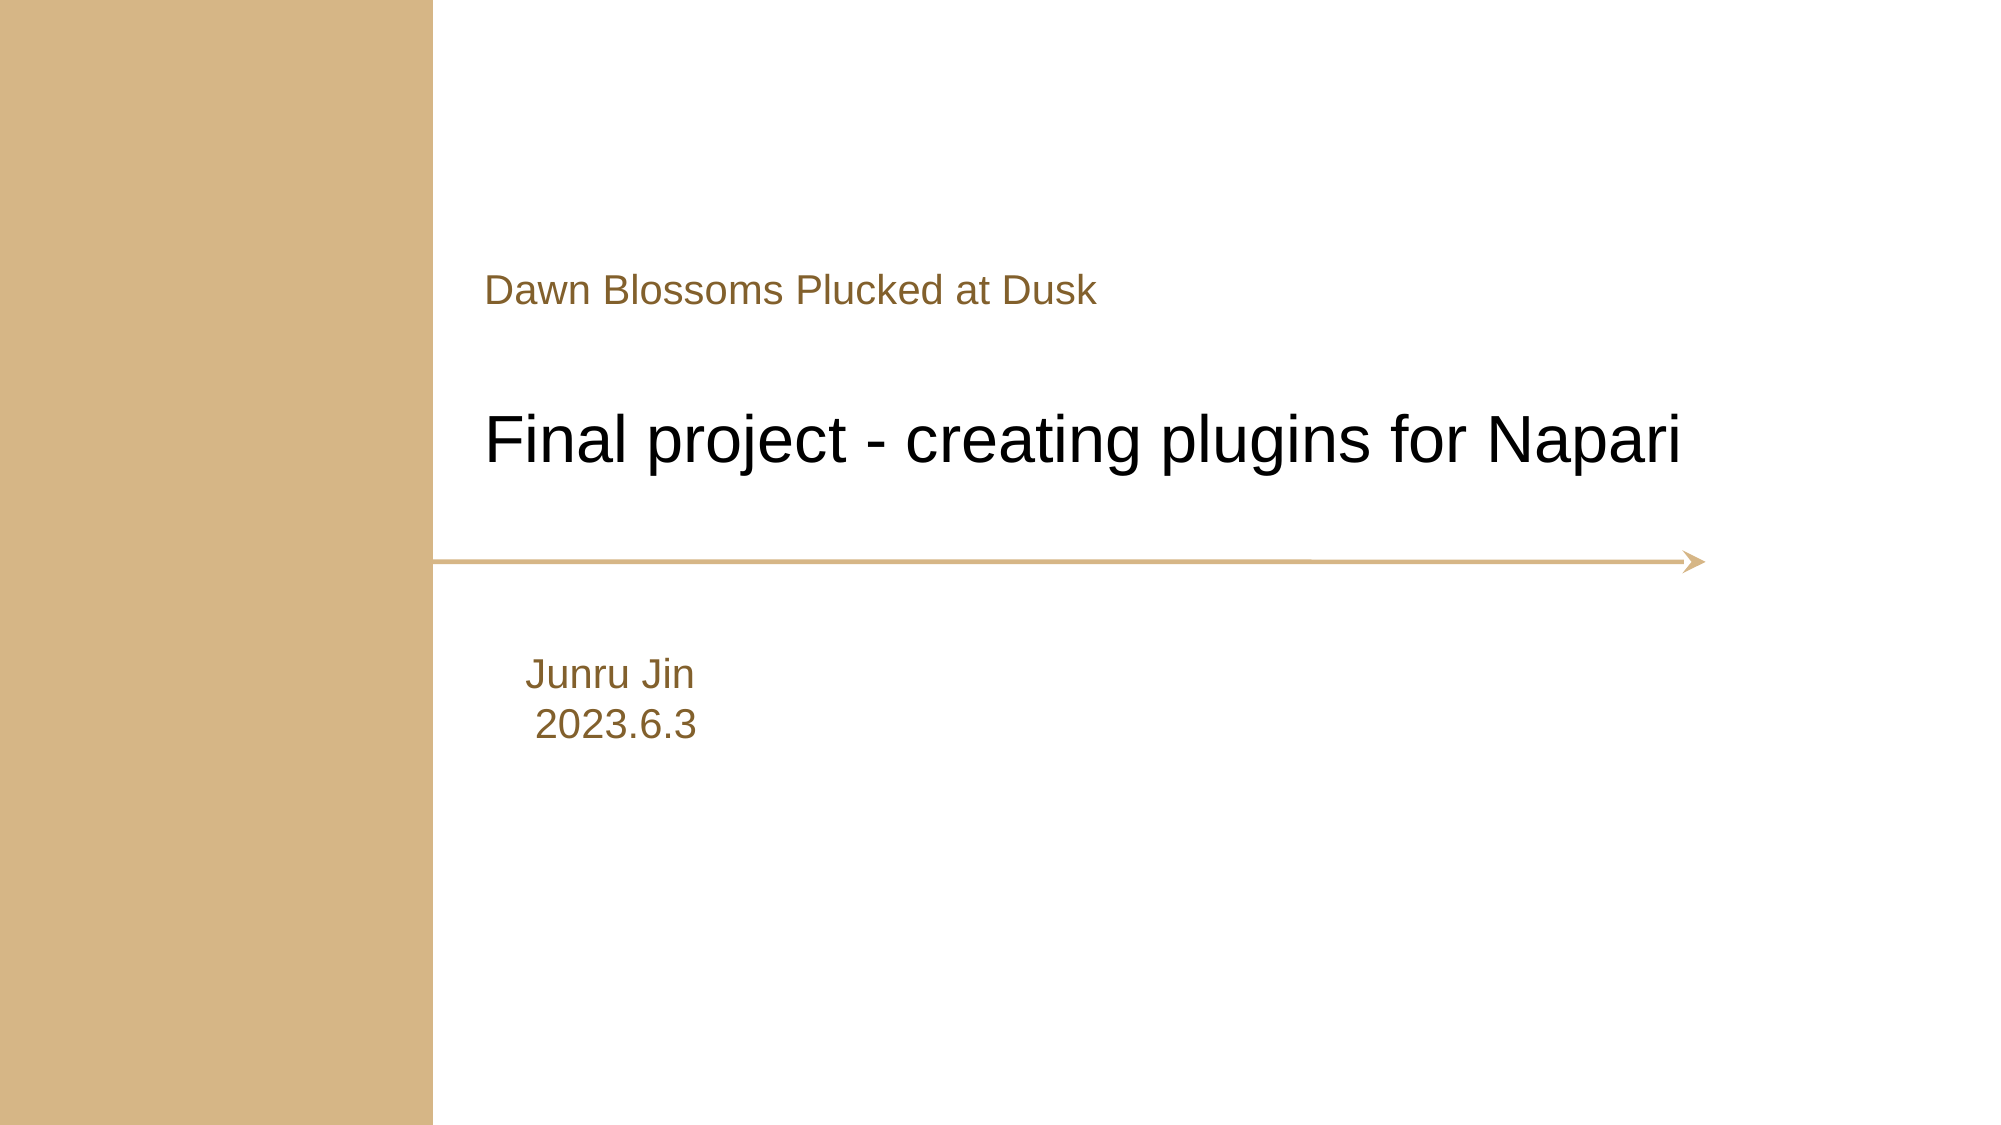

Dawn Blossoms Plucked at Dusk
Final project - creating plugins for Napari
Junru Jin
2023.6.3